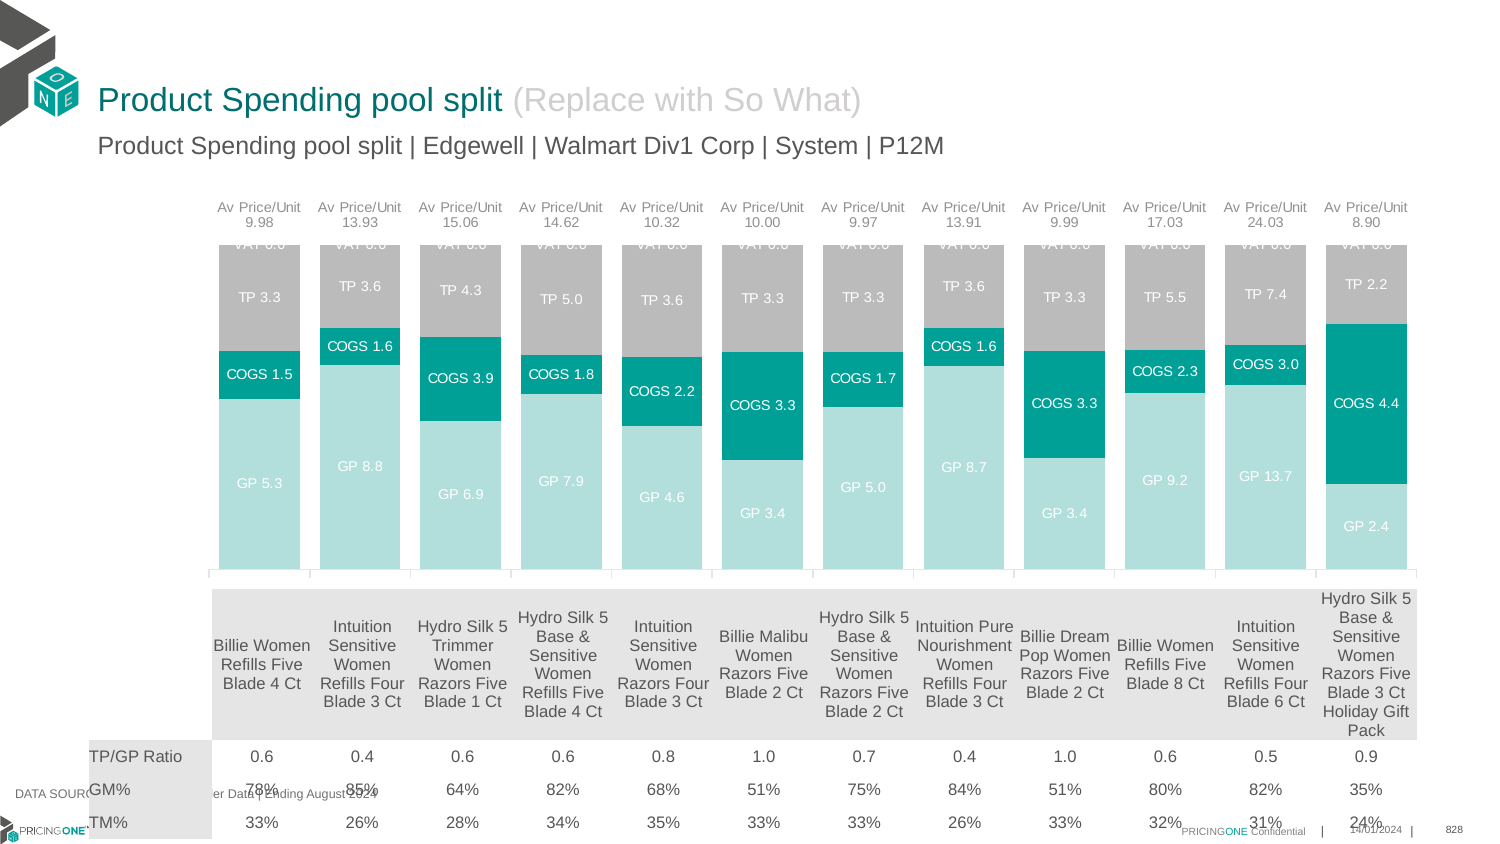

# Product Spending pool split (Replace with So What)
Product Spending pool split | Edgewell | Walmart Div1 Corp | System | P12M

### Chart

| Category | GP | COGS | TP | VAT |
|---|---|---|---|---|
| Av Price/Unit 9.98 | 5.252836474114218 | 1.4691139036006076 | 3.260857439339821 | 0.0 |
| Av Price/Unit 13.93 | 8.76216939796689 | 1.590771418789613 | 3.579214928805941 | 0.0 |
| Av Price/Unit 15.06 | 6.8792207391113065 | 3.9057876154861413 | 4.276157375714911 | 0.0 |
| Av Price/Unit 14.62 | 7.894874003240752 | 1.764506835246594 | 4.962426145103498 | 0.0 |
| Av Price/Unit 10.32 | 4.563597880088437 | 2.182793627259722 | 3.5736460658082976 | 0.0 |
| Av Price/Unit 10.00 | 3.3811476048813063 | 3.310660542772144 | 3.3040708315625436 | 0.0 |
| Av Price/Unit 9.97 | 5.000413608661962 | 1.6851370395191523 | 3.285083811179291 | 0.0 |
| Av Price/Unit 13.91 | 8.724005511376548 | 1.6101769515401345 | 3.579511587523127 | 0.0 |
| Av Price/Unit 9.99 | 3.421877496607329 | 3.311155586599612 | 3.257873047550624 | 0.0 |
| Av Price/Unit 17.03 | 9.241146156008433 | 2.2542538439915667 | 5.530976200515344 | 0.0 |
| Av Price/Unit 24.03 | 13.667993548387098 | 2.9686561583577715 | 7.391275464320621 | 0.0 |
| Av Price/Unit 8.90 | 2.3635 | 4.3985 | 2.186484389425094 | 0.0 |
|  | Billie Women Refills Five Blade 4 Ct | Intuition Sensitive Women Refills Four Blade 3 Ct | Hydro Silk 5 Trimmer Women Razors Five Blade 1 Ct | Hydro Silk 5 Base & Sensitive Women Refills Five Blade 4 Ct | Intuition Sensitive Women Razors Four Blade 3 Ct | Billie Malibu Women Razors Five Blade 2 Ct | Hydro Silk 5 Base & Sensitive Women Razors Five Blade 2 Ct | Intuition Pure Nourishment Women Refills Four Blade 3 Ct | Billie Dream Pop Women Razors Five Blade 2 Ct | Billie Women Refills Five Blade 8 Ct | Intuition Sensitive Women Refills Four Blade 6 Ct | Hydro Silk 5 Base & Sensitive Women Razors Five Blade 3 Ct Holiday Gift Pack |
| --- | --- | --- | --- | --- | --- | --- | --- | --- | --- | --- | --- | --- |
| TP/GP Ratio | 0.6 | 0.4 | 0.6 | 0.6 | 0.8 | 1.0 | 0.7 | 0.4 | 1.0 | 0.6 | 0.5 | 0.9 |
| GM% | 78% | 85% | 64% | 82% | 68% | 51% | 75% | 84% | 51% | 80% | 82% | 35% |
| TM% | 33% | 26% | 28% | 34% | 35% | 33% | 33% | 26% | 33% | 32% | 31% | 24% |
DATA SOURCE: Trade Panel/Retailer Data | Ending August 2024

14/01/2024
828